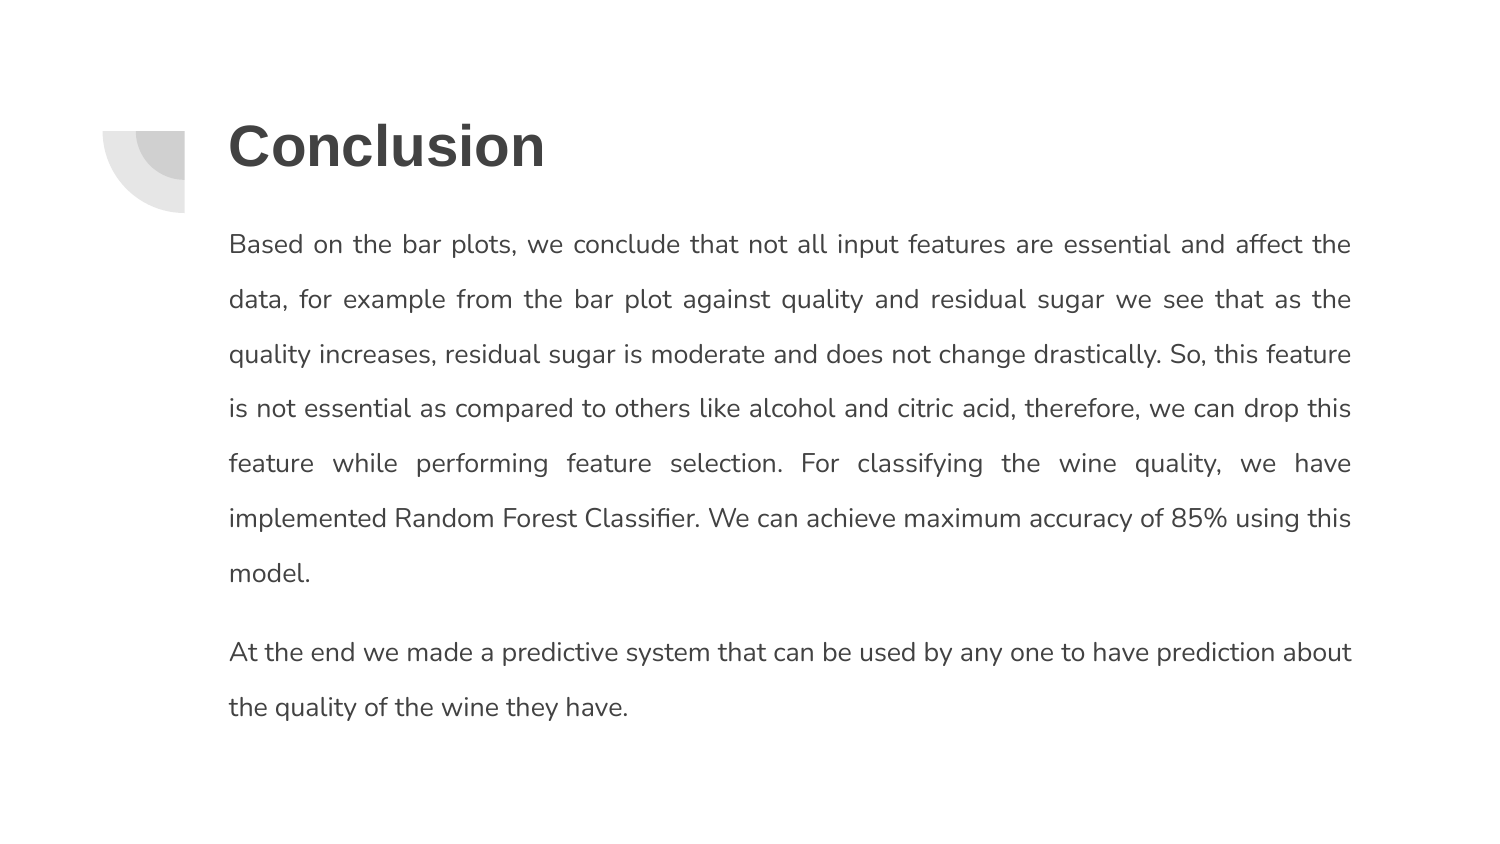

# Conclusion
Based on the bar plots, we conclude that not all input features are essential and affect the data, for example from the bar plot against quality and residual sugar we see that as the quality increases, residual sugar is moderate and does not change drastically. So, this feature is not essential as compared to others like alcohol and citric acid, therefore, we can drop this feature while performing feature selection. For classifying the wine quality, we have implemented Random Forest Classifier. We can achieve maximum accuracy of 85% using this model.
At the end we made a predictive system that can be used by any one to have prediction about the quality of the wine they have.